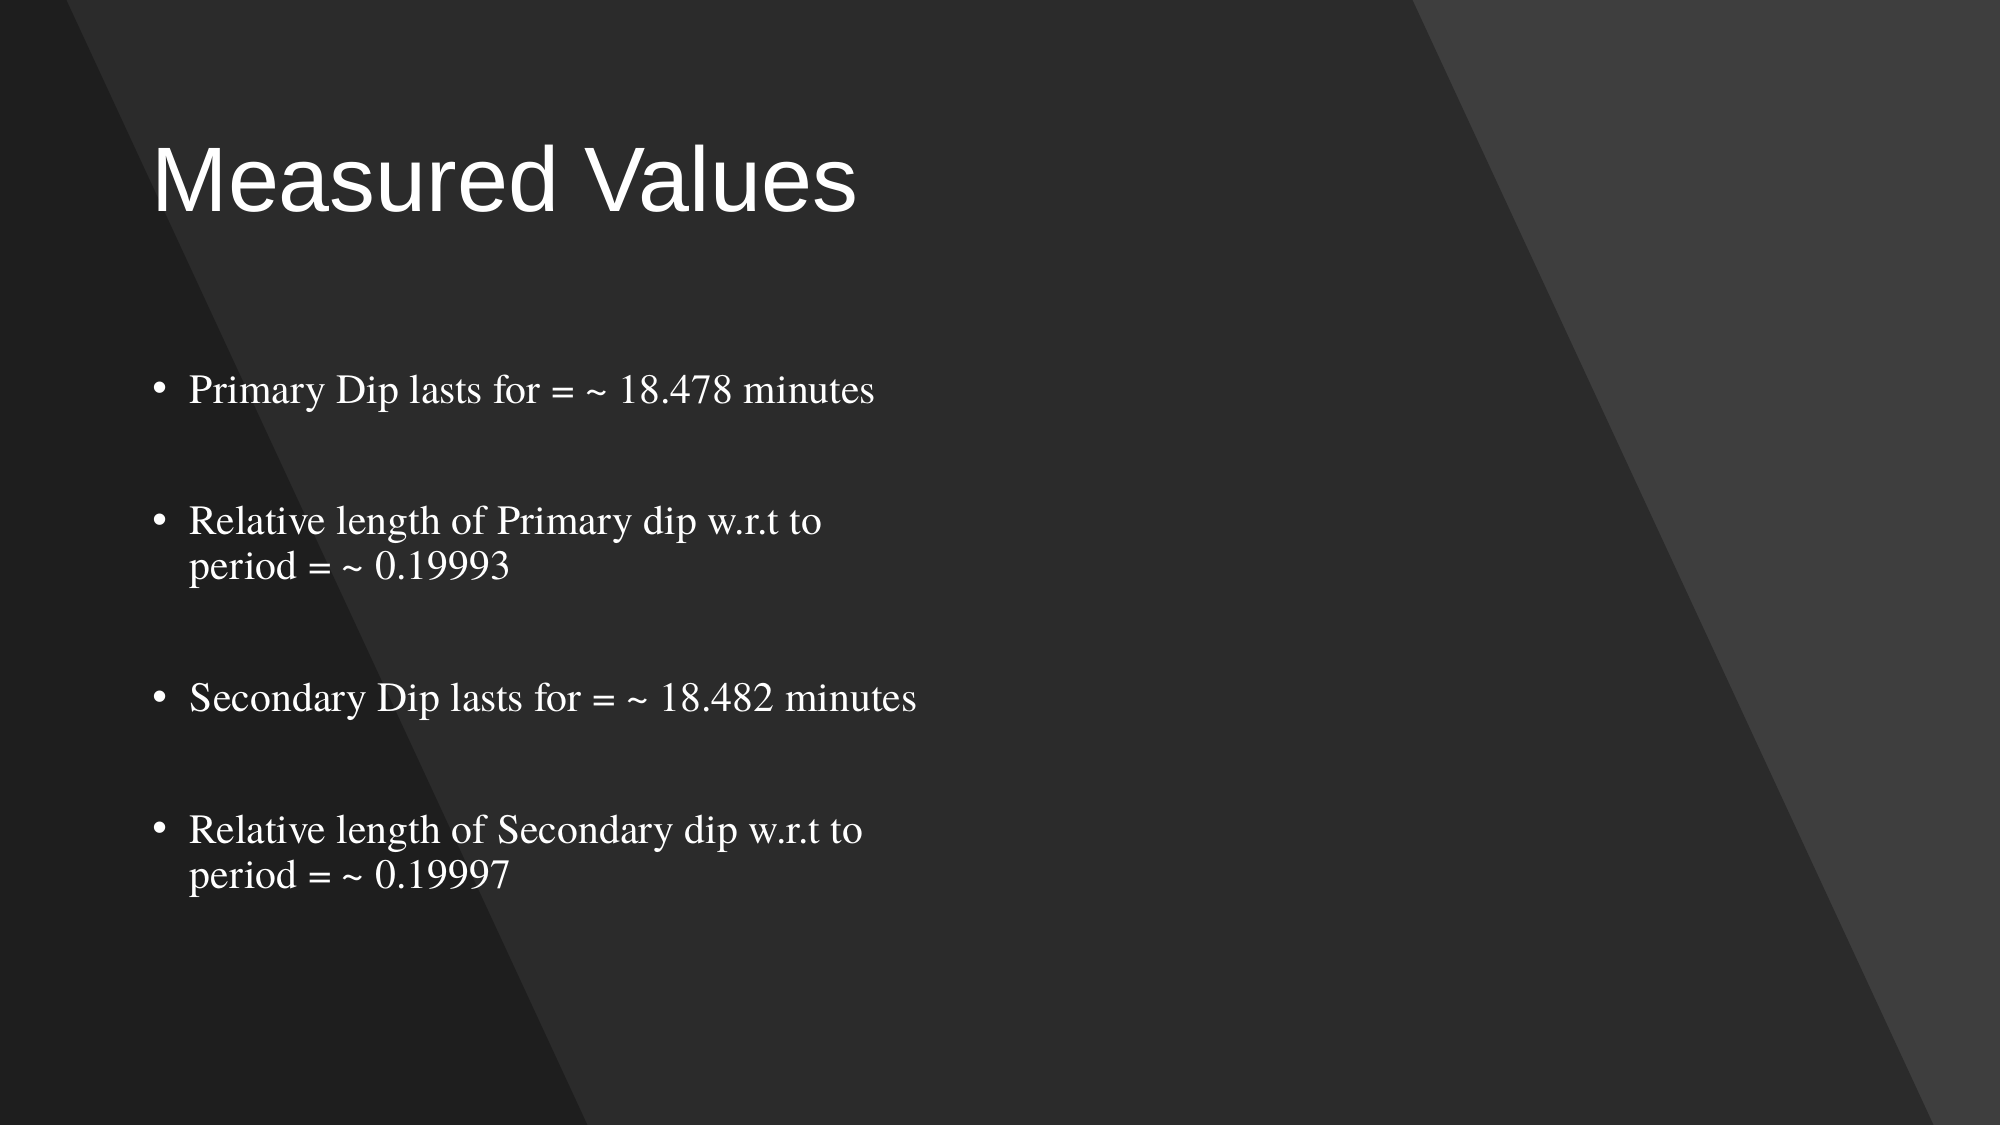

# Measured Values
Primary Dip lasts for = ~ 18.478 minutes

Relative length of Primary dip w.r.t to period = ~ 0.19993

Secondary Dip lasts for = ~ 18.482 minutes

Relative length of Secondary dip w.r.t to period = ~ 0.19997